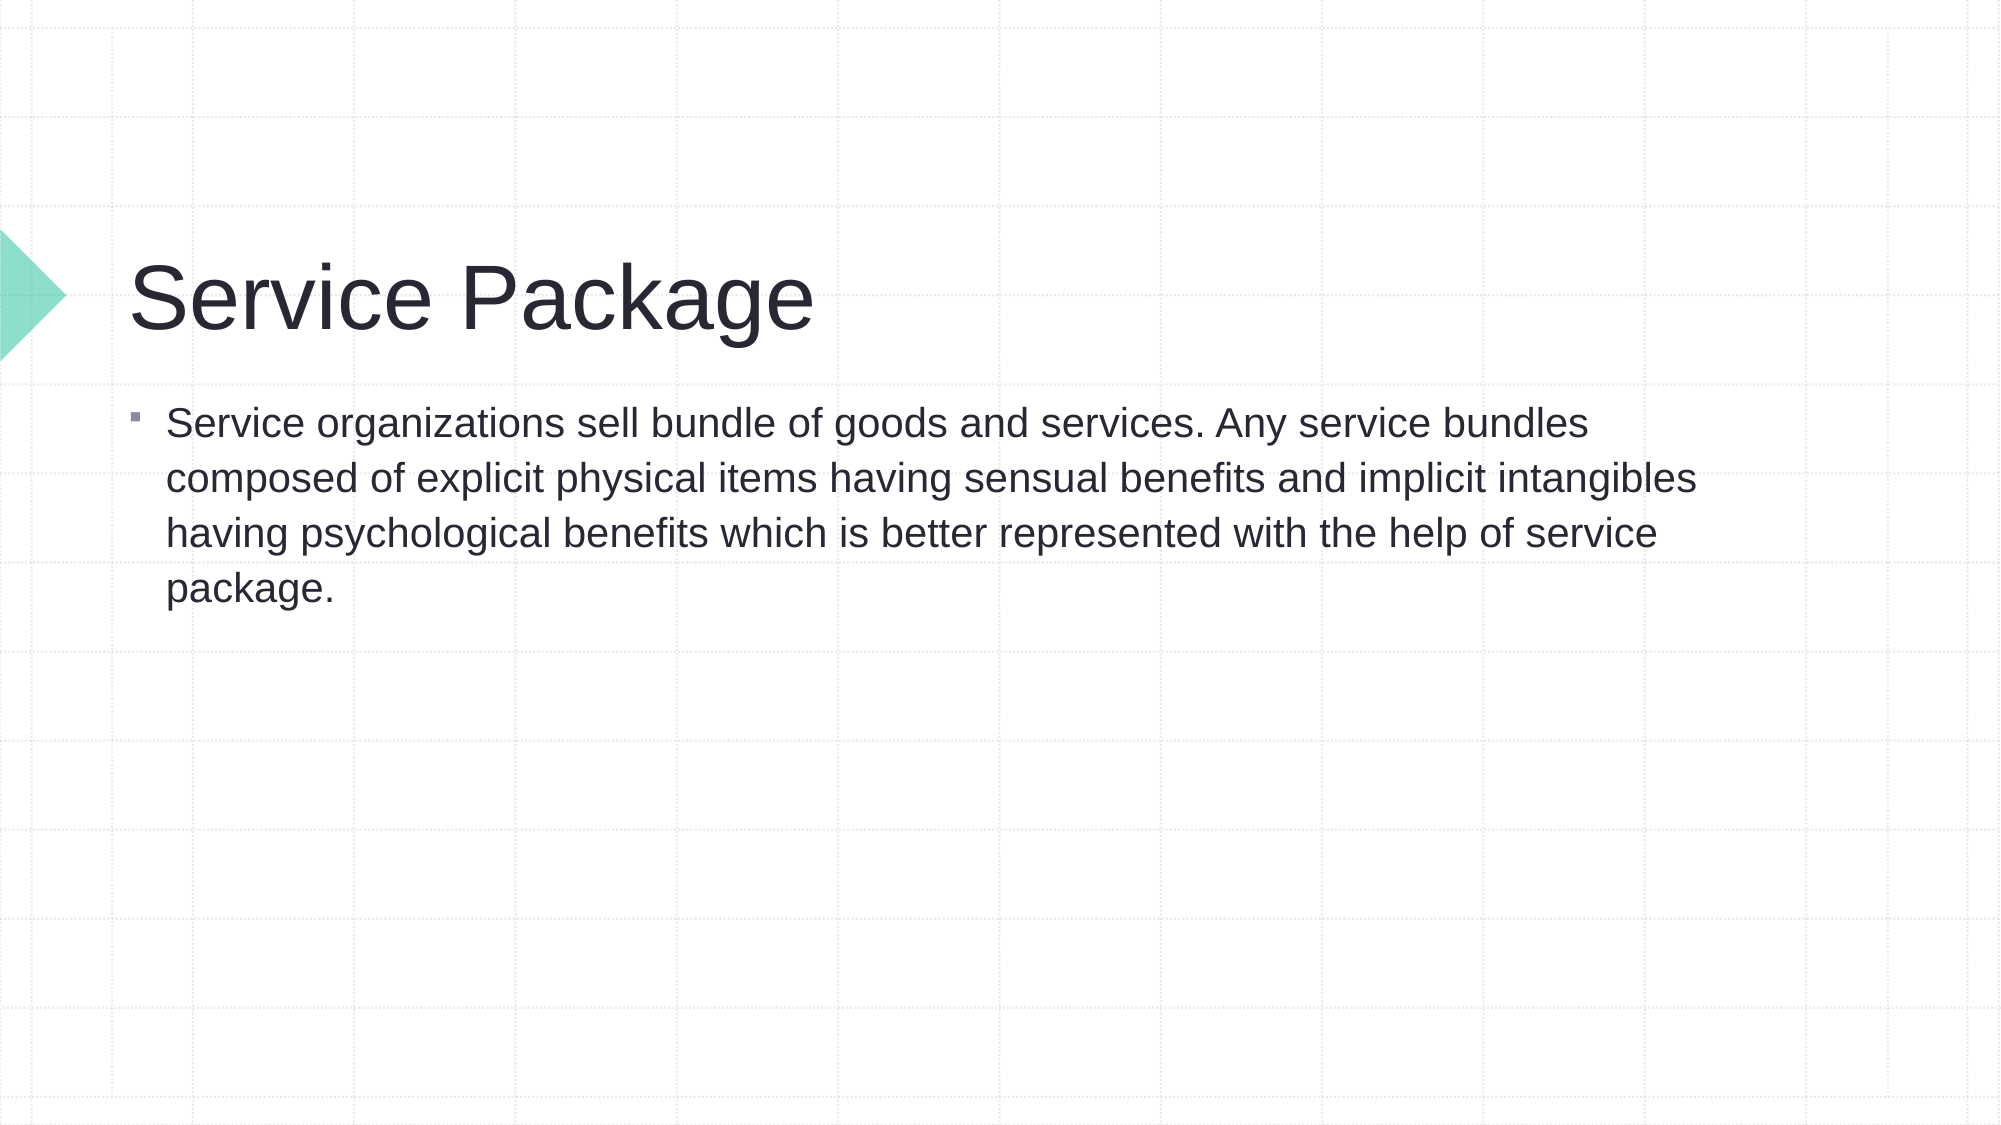

# Service Package
Service organizations sell bundle of goods and services. Any service bundles composed of explicit physical items having sensual benefits and implicit intangibles having psychological benefits which is better represented with the help of service package.